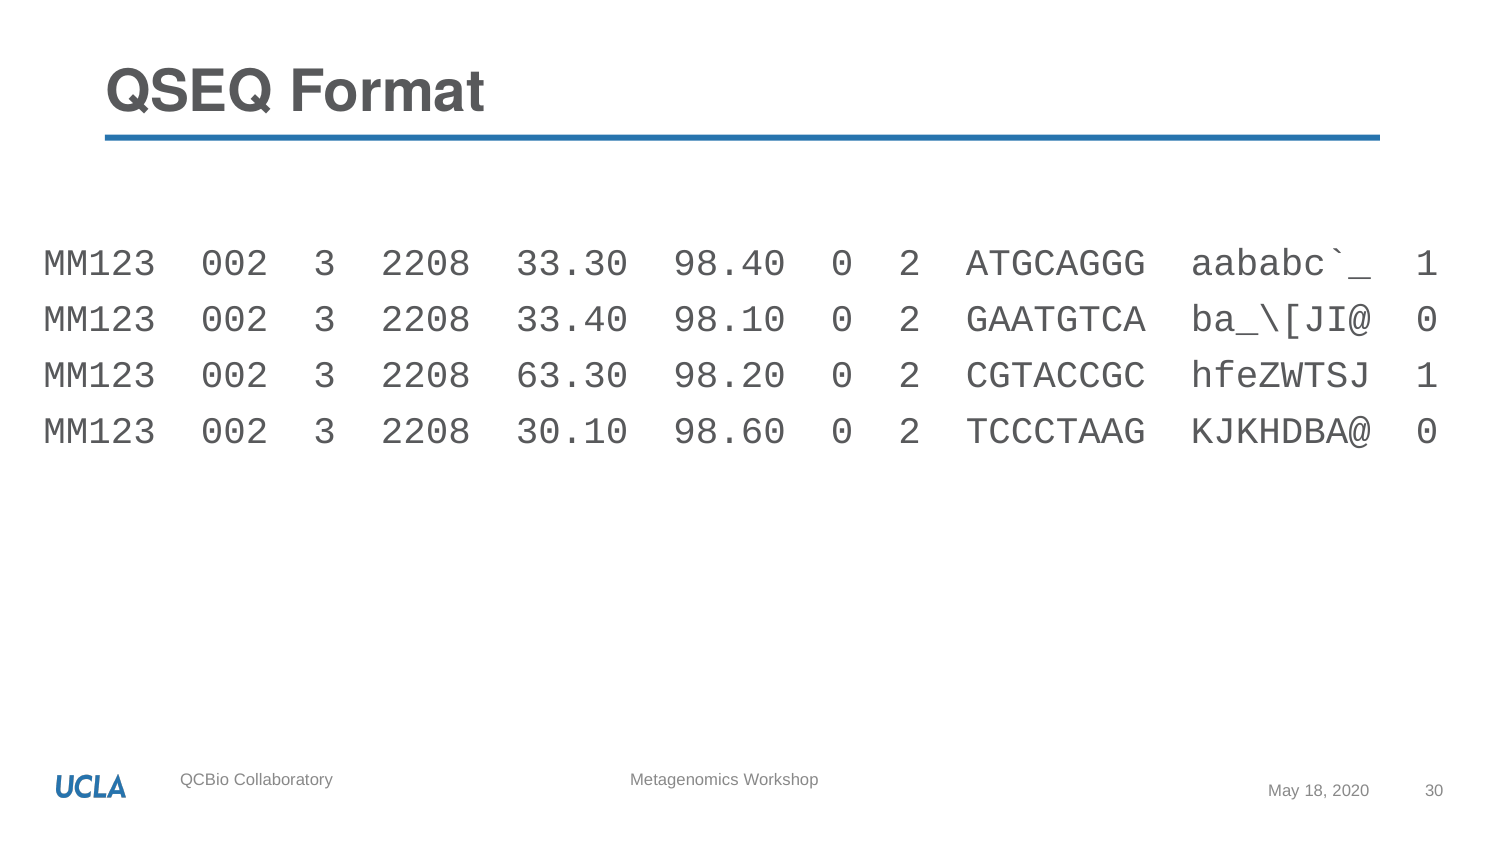

# QSEQ Format
MM123  002  3  2208  33.30  98.40  0  2  ATGCAGGG  aababc`_  1
MM123  002  3  2208  33.40  98.10  0  2  GAATGTCA  ba_\[JI@  0
MM123  002  3  2208  63.30  98.20  0  2  CGTACCGC  hfeZWTSJ  1
MM123  002  3  2208  30.10  98.60  0  2  TCCCTAAG  KJKHDBA@  0
May 18, 2020
30